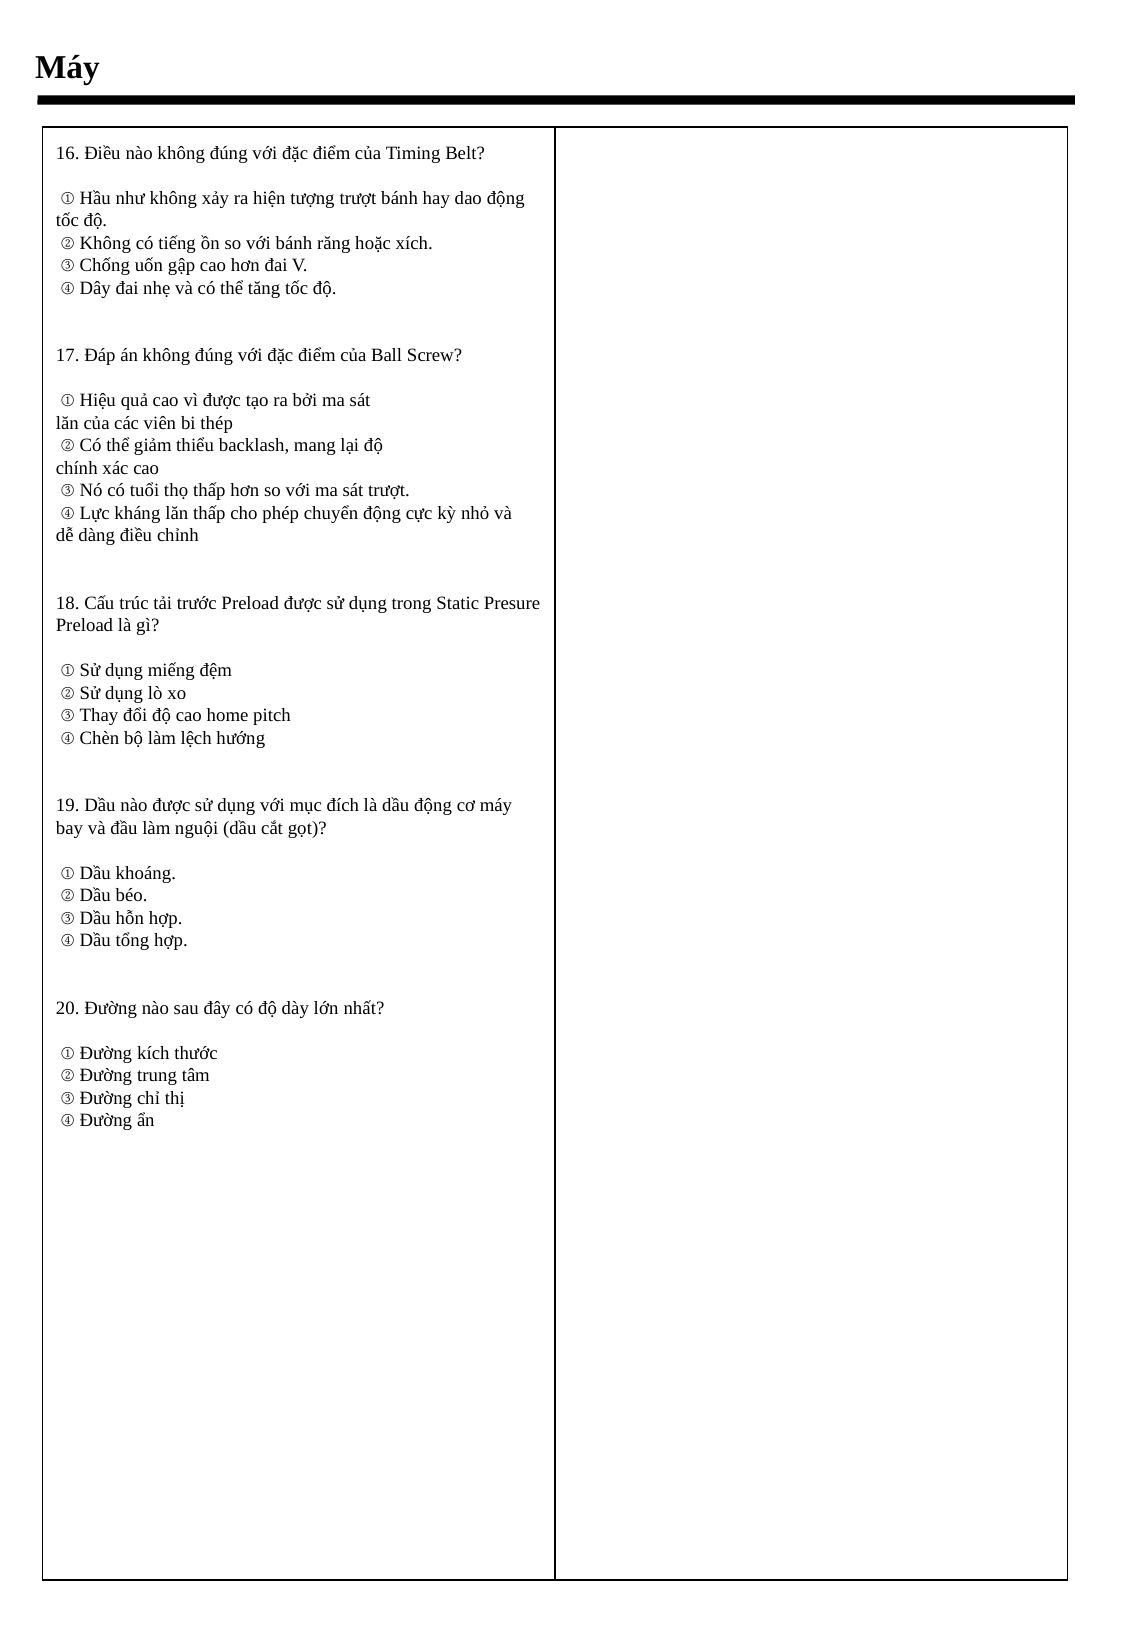

Máy

16. Điều nào không đúng với đặc điểm của Timing Belt?

 ① Hầu như không xảy ra hiện tượng trượt bánh hay dao động tốc độ.
 ② Không có tiếng ồn so với bánh răng hoặc xích.
 ③ Chống uốn gập cao hơn đai V.
 ④ Dây đai nhẹ và có thể tăng tốc độ.

17. Đáp án không đúng với đặc điểm của Ball Screw?

 ① Hiệu quả cao vì được tạo ra bởi ma sát
lăn của các viên bi thép
 ② Có thể giảm thiểu backlash, mang lại độ
chính xác cao
 ③ Nó có tuổi thọ thấp hơn so với ma sát trượt.
 ④ Lực kháng lăn thấp cho phép chuyển động cực kỳ nhỏ và
dễ dàng điều chỉnh

18. Cấu trúc tải trước Preload được sử dụng trong Static Presure Preload là gì?

 ① Sử dụng miếng đệm
 ② Sử dụng lò xo
 ③ Thay đổi độ cao home pitch
 ④ Chèn bộ làm lệch hướng

19. Dầu nào được sử dụng với mục đích là dầu động cơ máy bay và đầu làm nguội (dầu cắt gọt)?

 ① Dầu khoáng.
 ② Dầu béo.
 ③ Dầu hỗn hợp.
 ④ Dầu tổng hợp.

20. Đường nào sau đây có độ dày lớn nhất?

 ① Đường kích thước
 ② Đường trung tâm
 ③ Đường chỉ thị
 ④ Đường ẩn